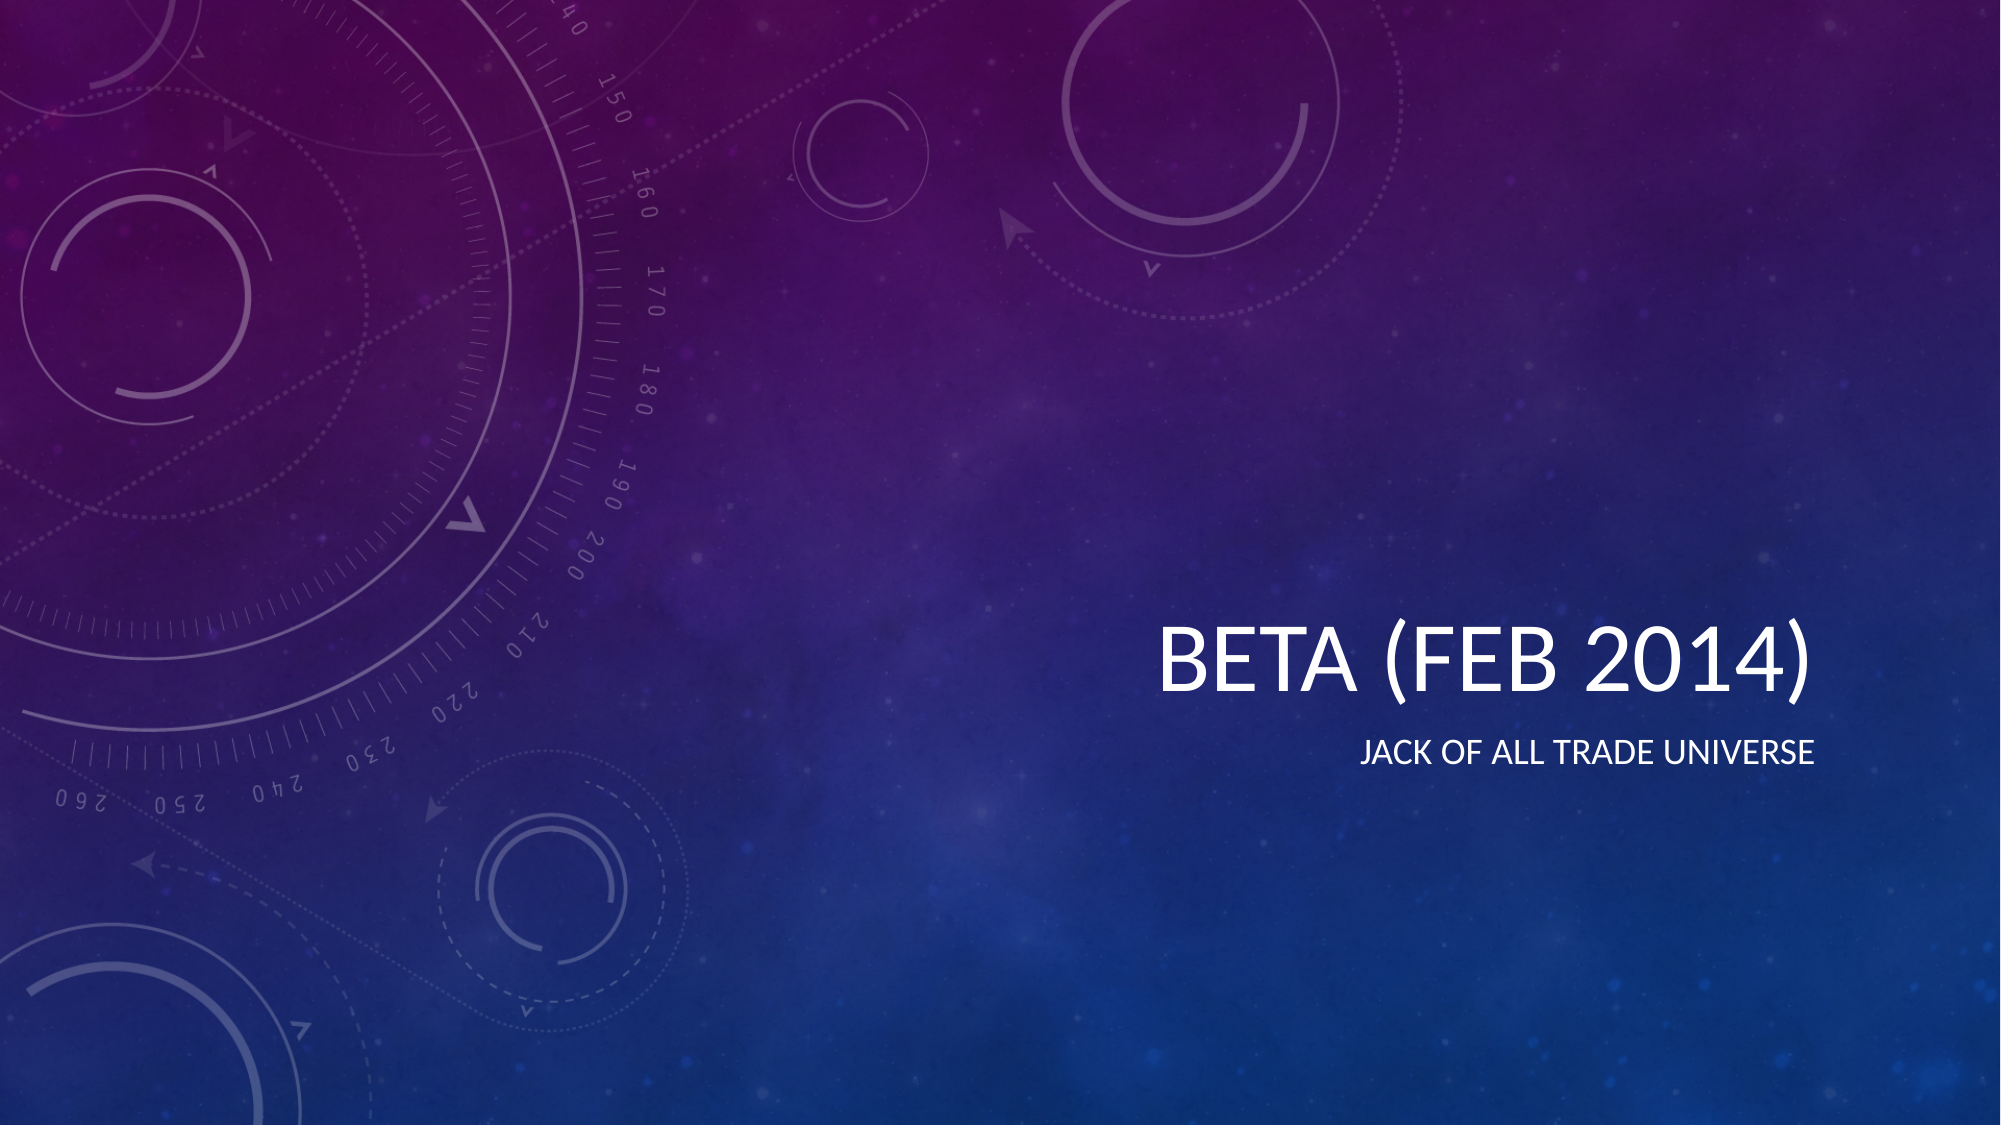

# Beta (Feb 2014)
Jack of all trade universe